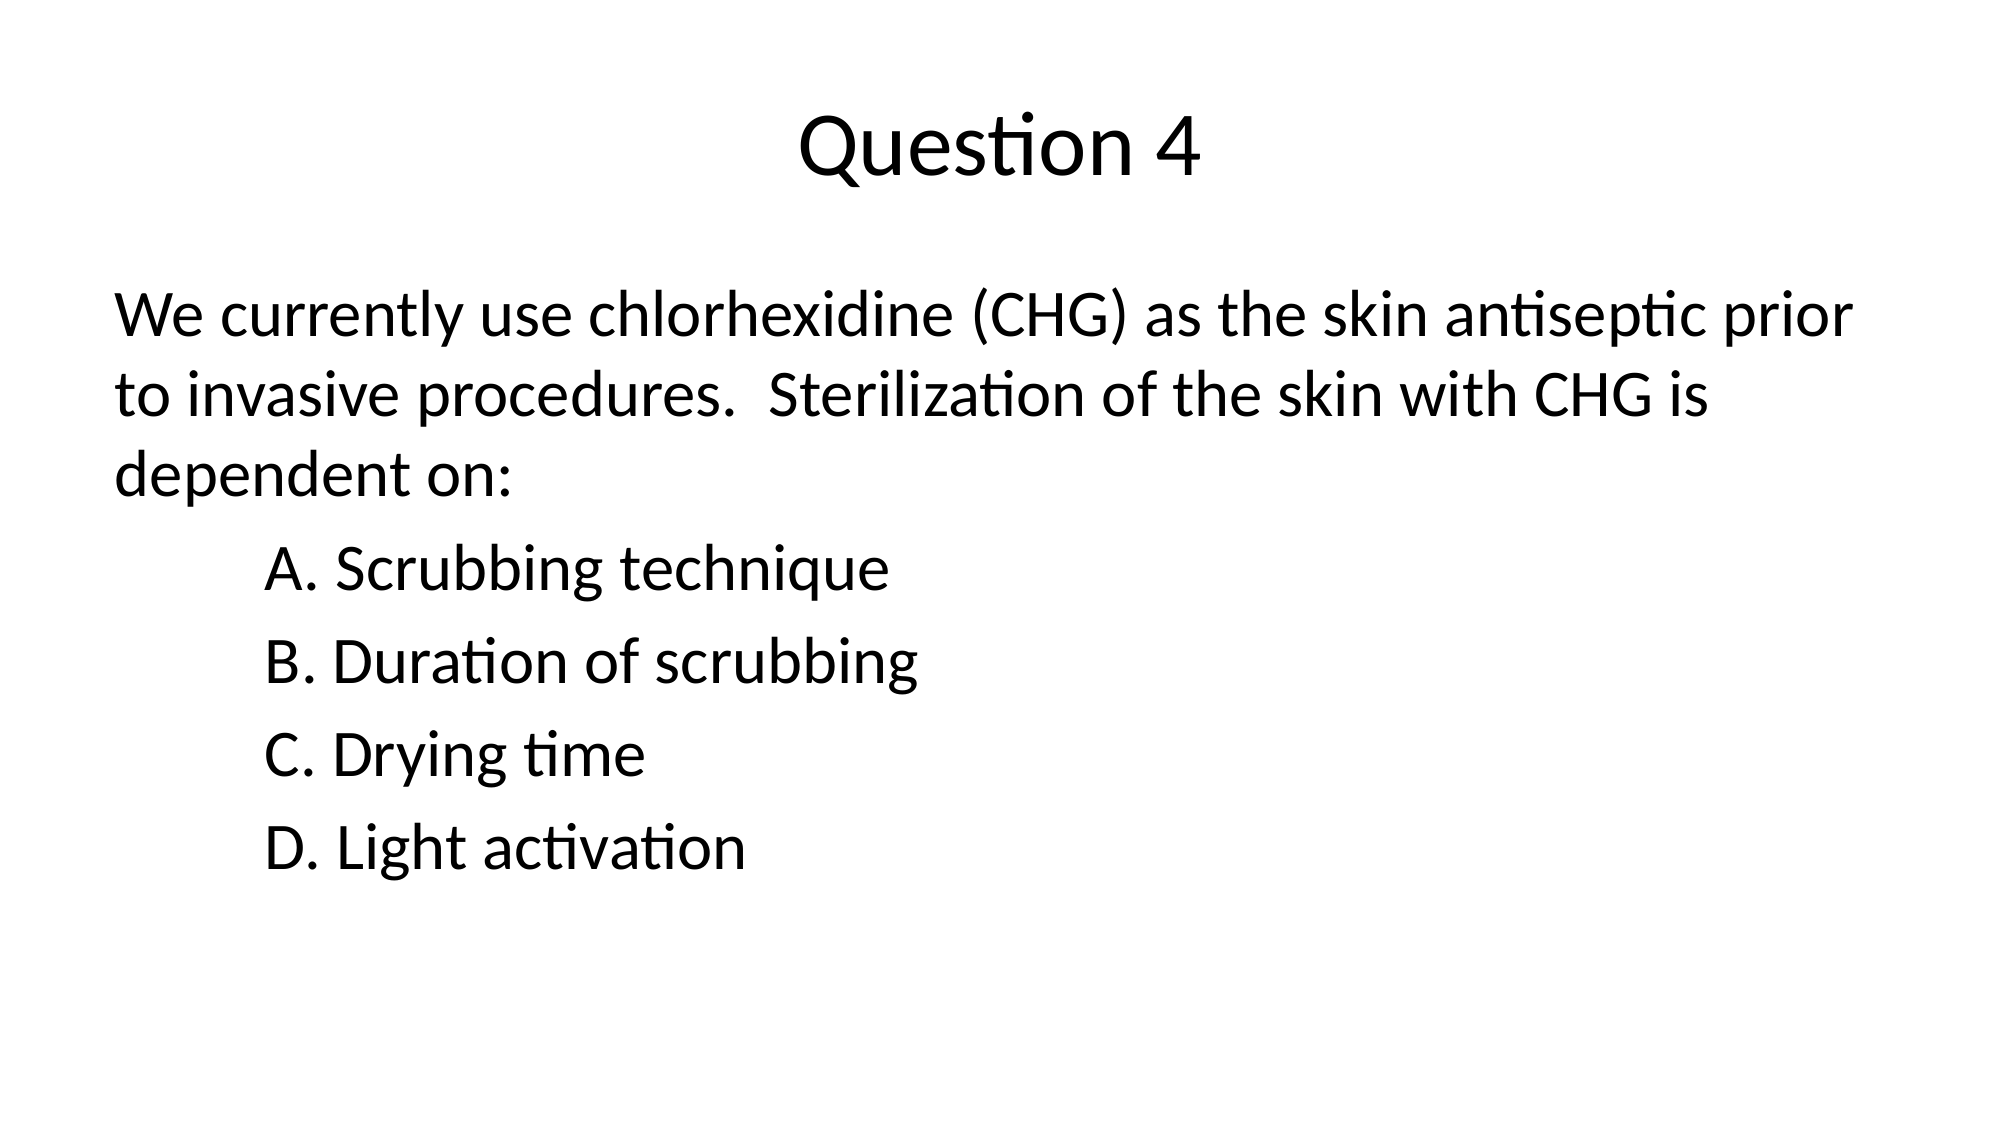

# Question 4
We currently use chlorhexidine (CHG) as the skin antiseptic prior to invasive procedures.  Sterilization of the skin with CHG is dependent on:
	A. Scrubbing technique
	B. Duration of scrubbing
	C. Drying time
	D. Light activation